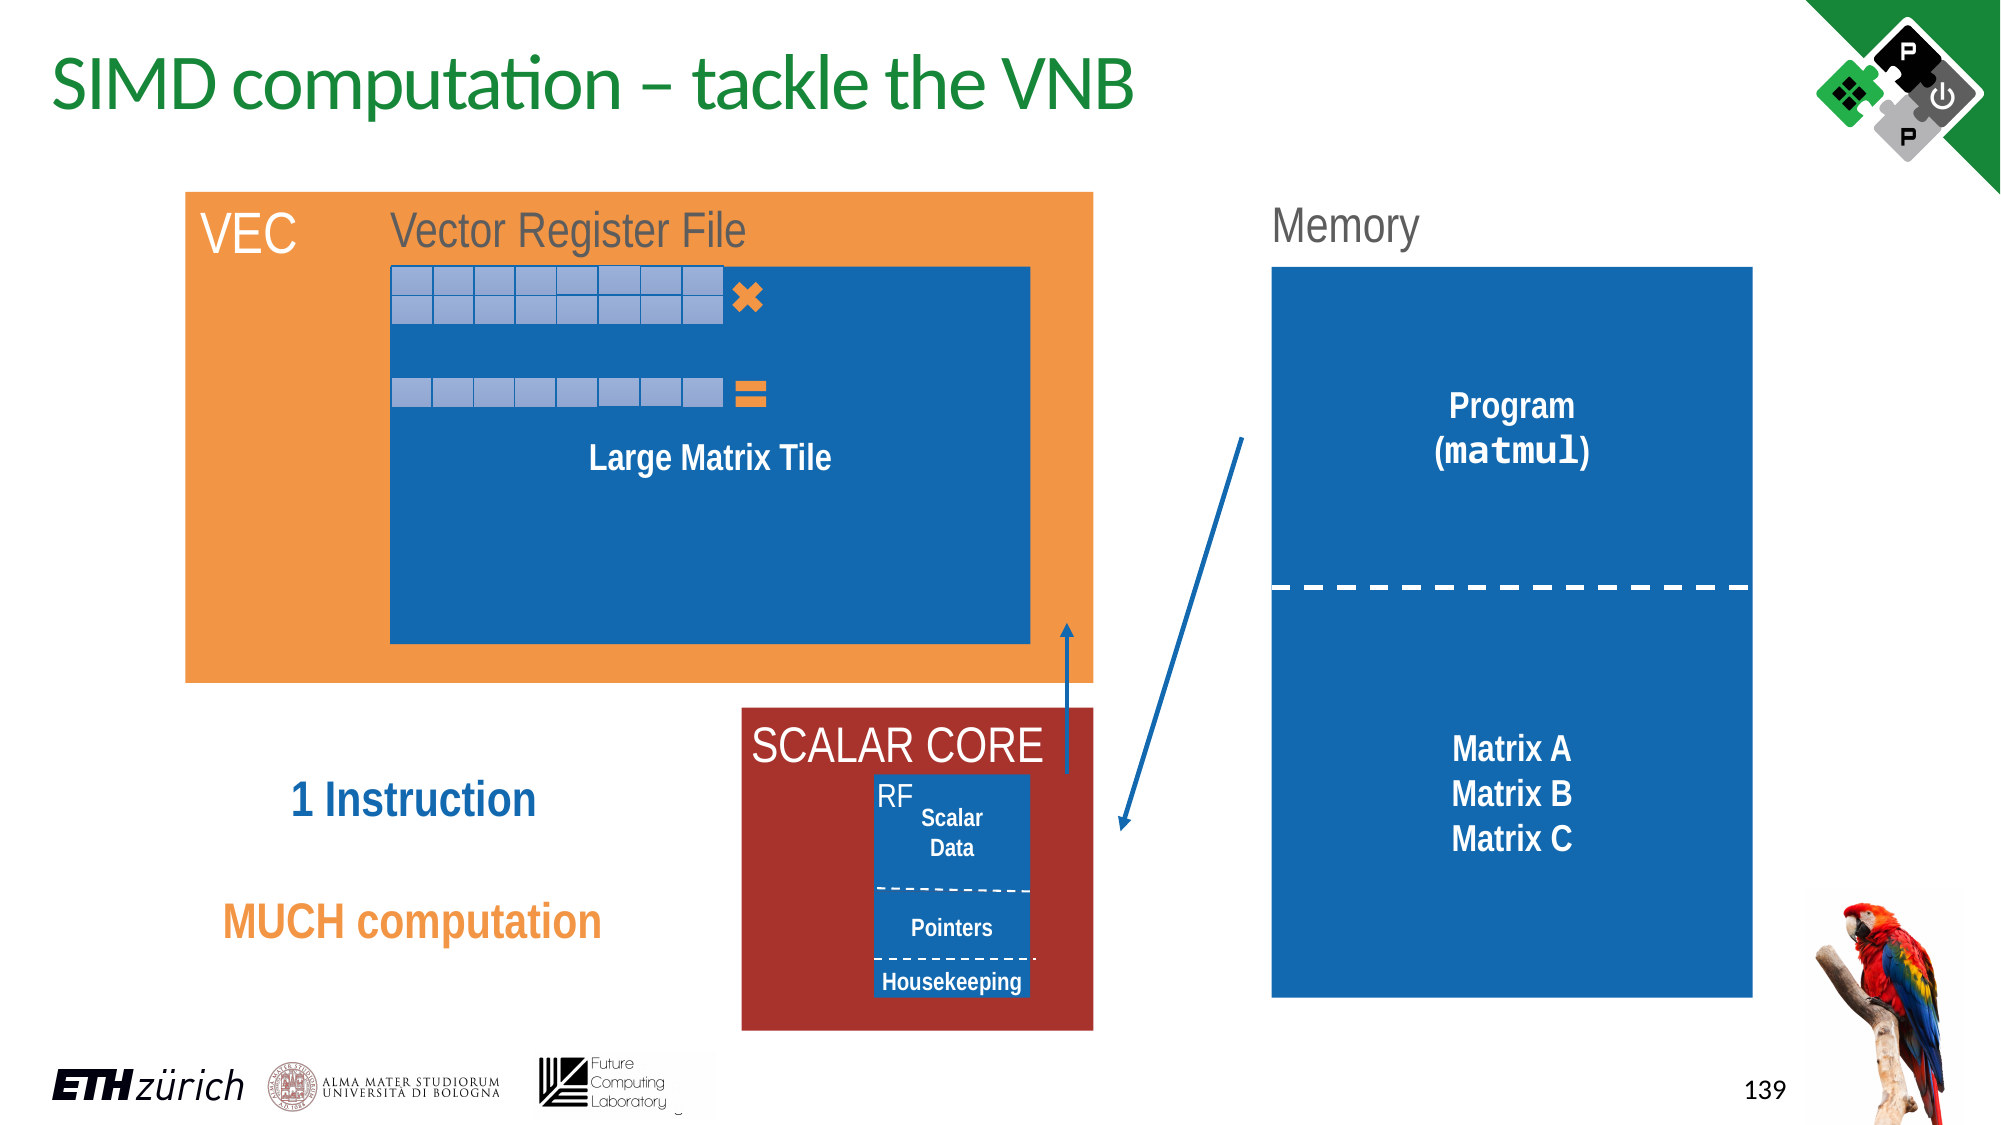

# SIMD computation – tackle the VNB
Memory

VEC
Vector Register File

Large Matrix Tile
Program
(matmul)

Matrix A
Matrix B
Matrix C

SCALAR CORE
1 Instruction
RF
Scalar
Data
3x3
Matrix Tile
MUCH computation
Pointers
Housekeeping
139